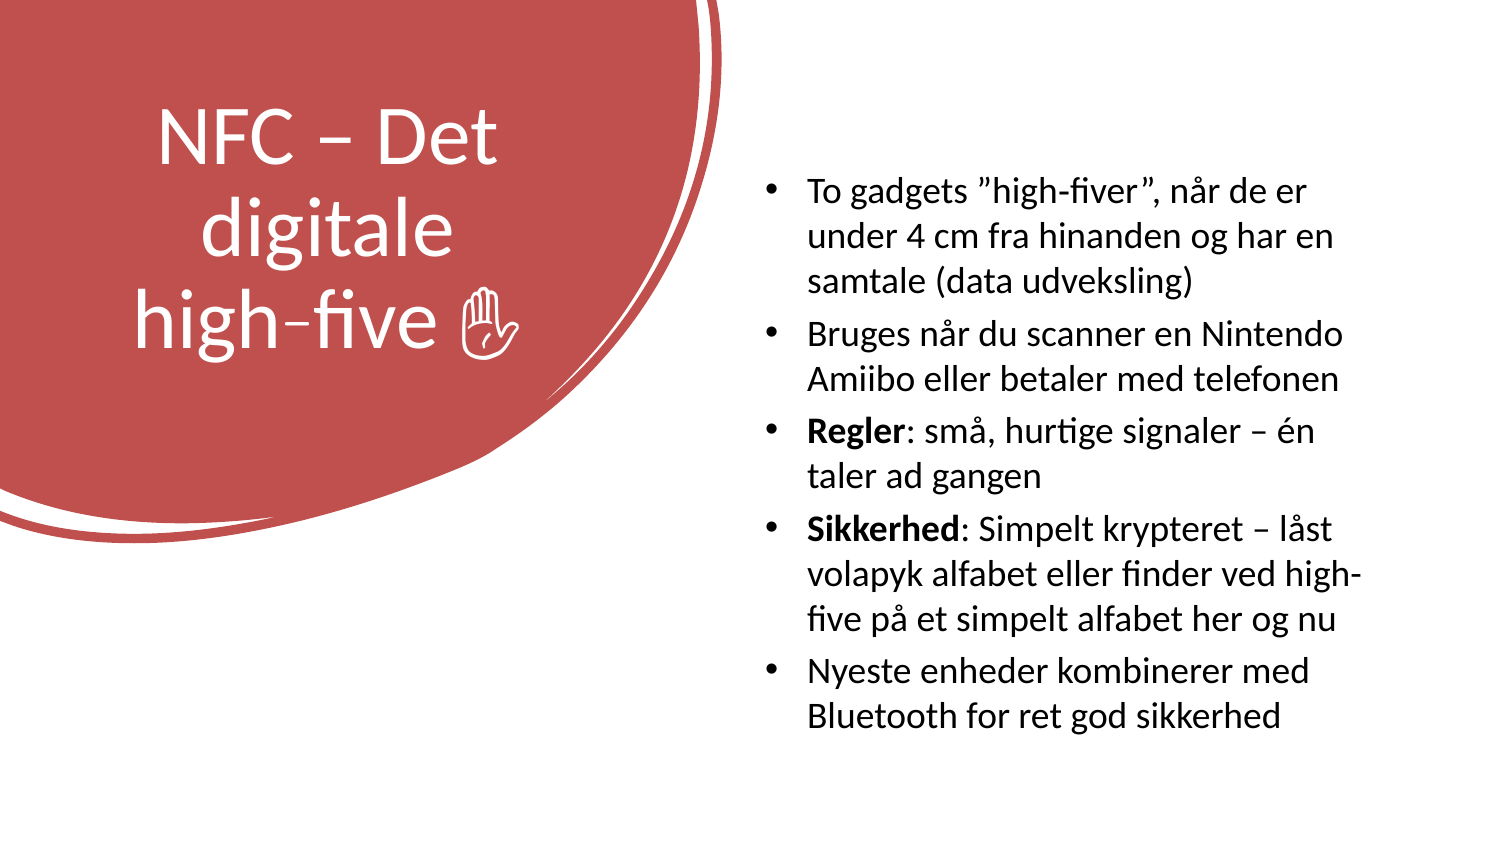

# NFC – Det digitale high‑five ✋

To gadgets ”high‑fiver”, når de er under 4 cm fra hinanden og har en samtale (data udveksling)
Bruges når du scanner en Nintendo Amiibo eller betaler med telefonen
Regler: små, hurtige signaler – én taler ad gangen
Sikkerhed: Simpelt krypteret – låst volapyk alfabet eller finder ved high-five på et simpelt alfabet her og nu
Nyeste enheder kombinerer med Bluetooth for ret god sikkerhed